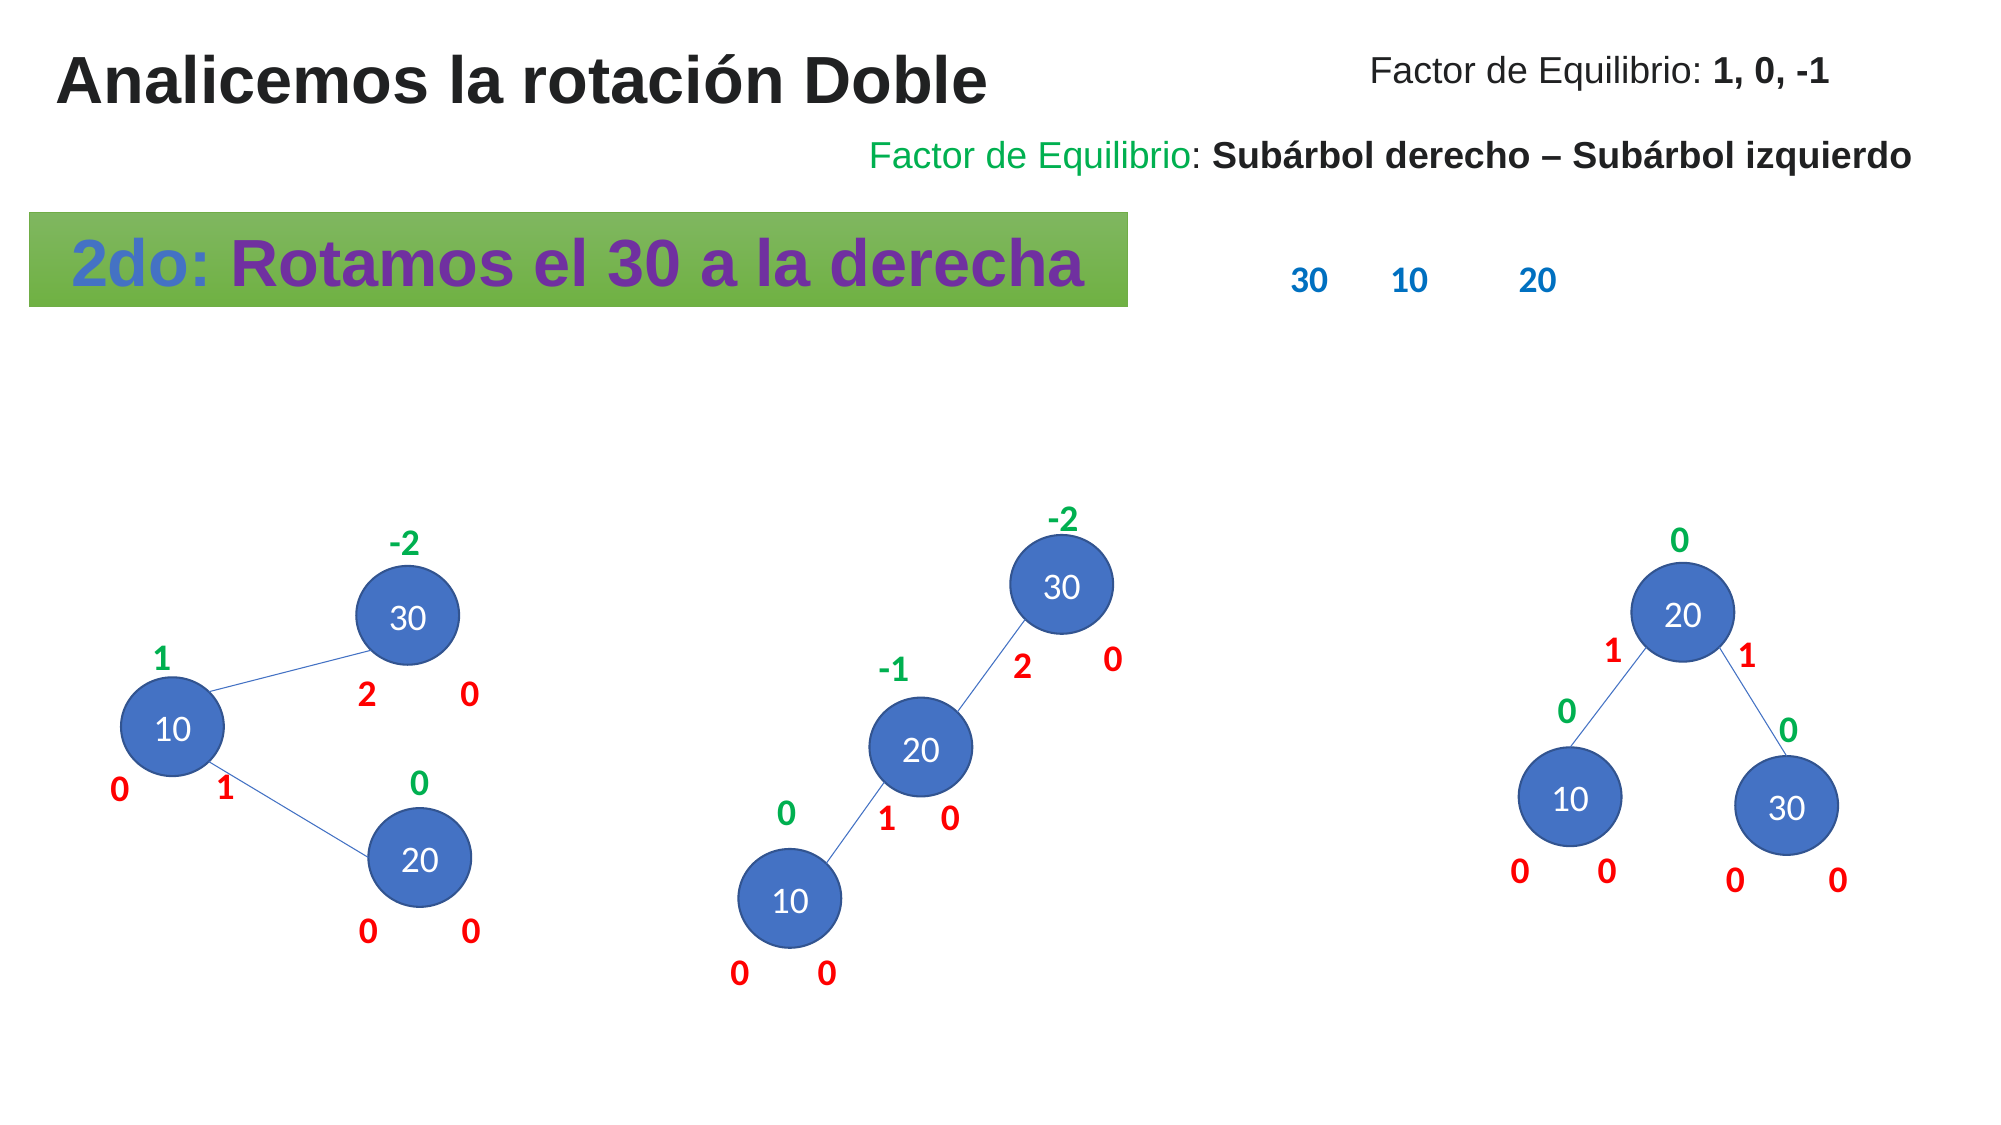

Analicemos la rotación Doble
Factor de Equilibrio: 1, 0, -1
Factor de Equilibrio: Subárbol derecho – Subárbol izquierdo
2do: Rotamos el 30 a la derecha
30
10
20
-2
0
-2
30
20
30
1
1
1
0
2
-1
2
0
10
0
20
0
10
0
1
30
0
0
1
0
20
0
0
0
0
10
0
0
0
0